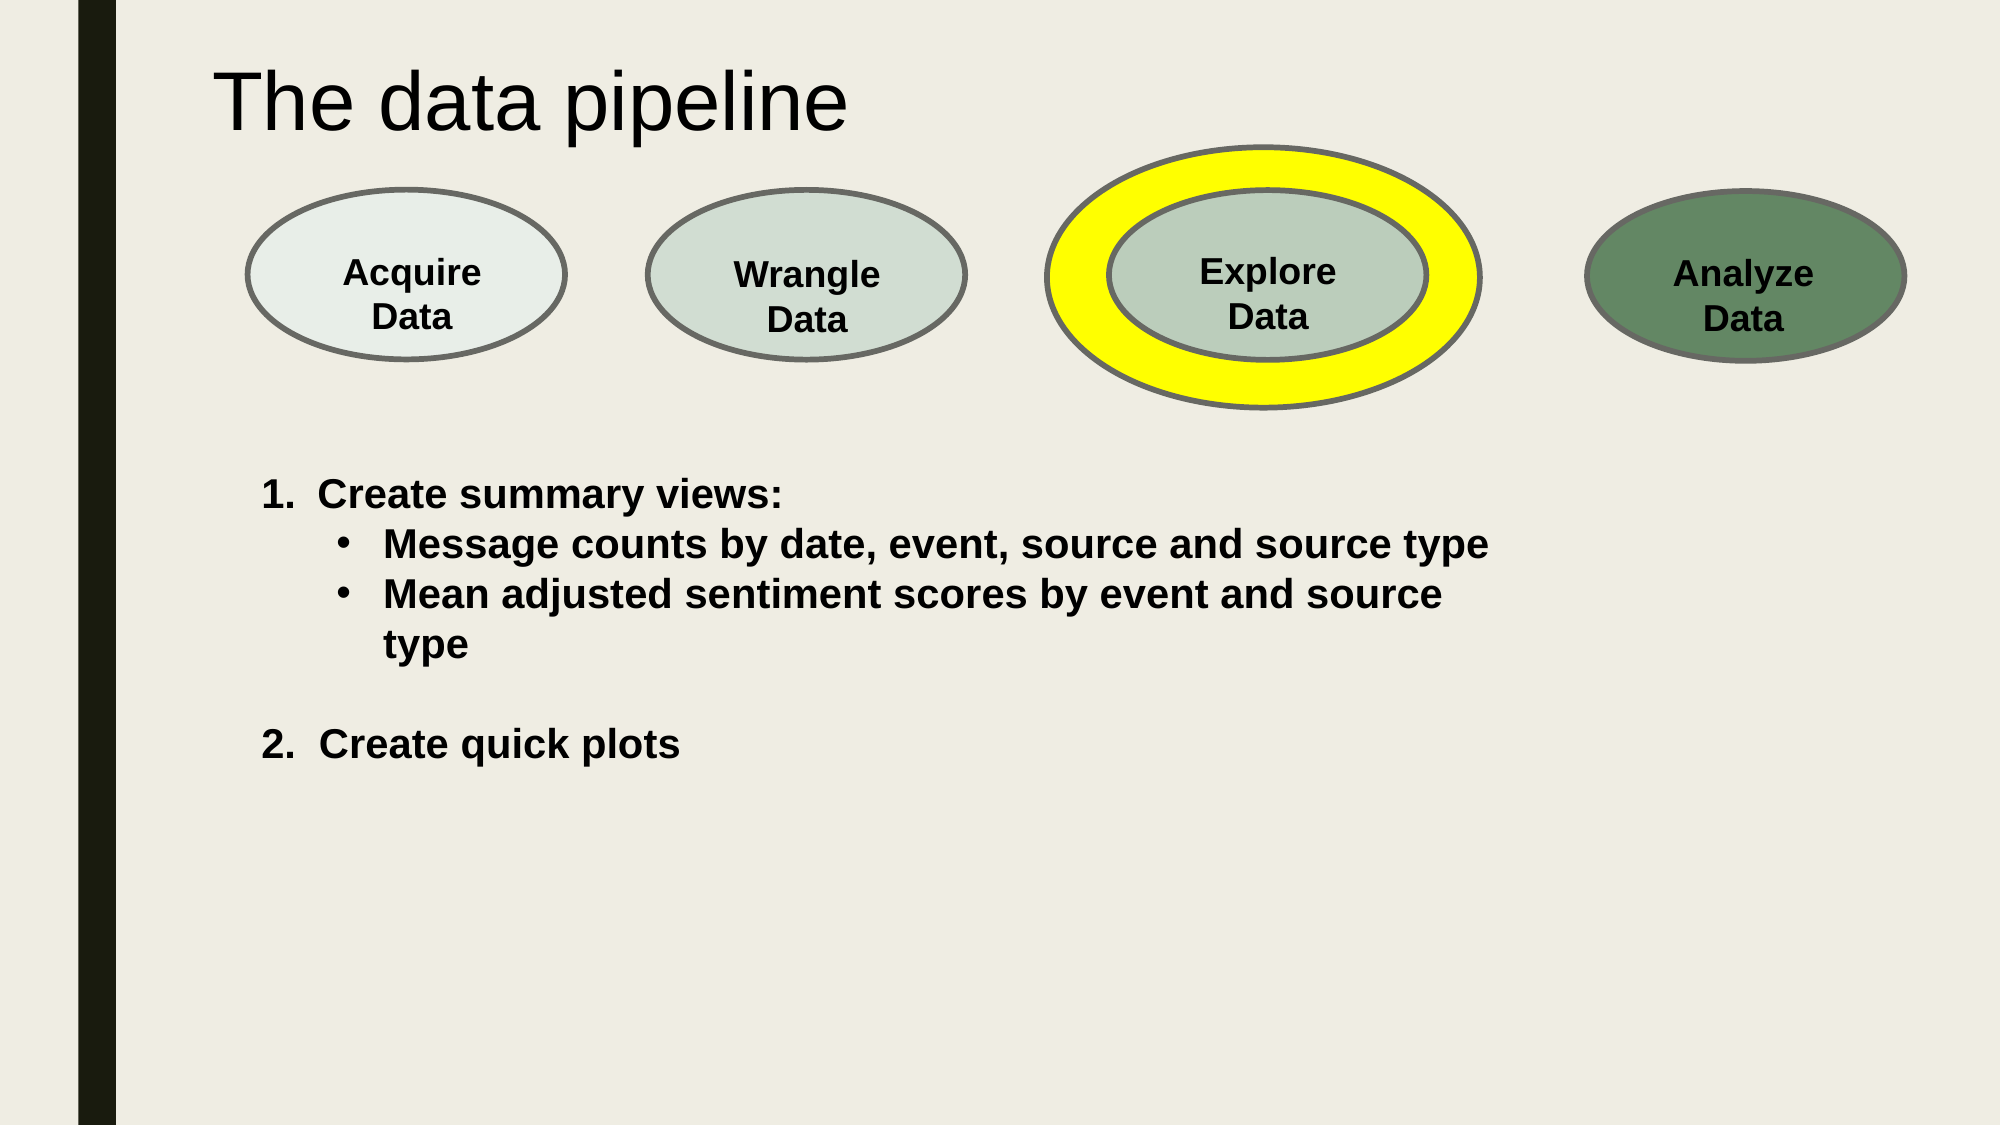

The data pipeline

Explore Data
Acquire Data
Analyze Data
Wrangle Data
Create summary views:
Message counts by date, event, source and source type
Mean adjusted sentiment scores by event and source type

2.  Create quick plots